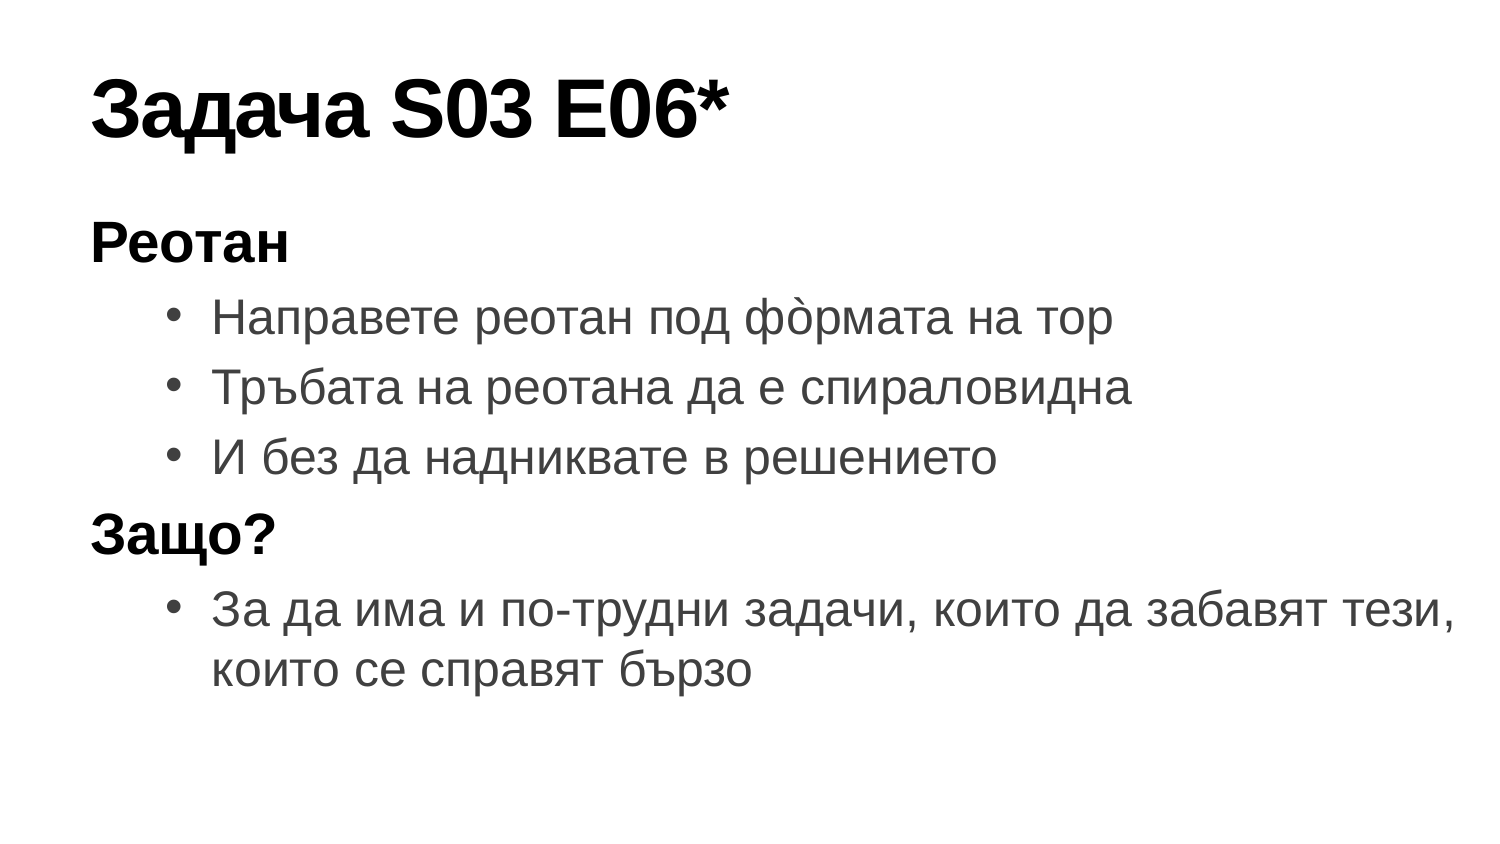

# Задача S03 E06*
Реотан
Направете реотан под фòрмата на тор
Тръбата на реотана да е спираловидна
И без да надниквате в решението
Защо?
За да има и по-трудни задачи, които да забавят тези, които се справят бързо